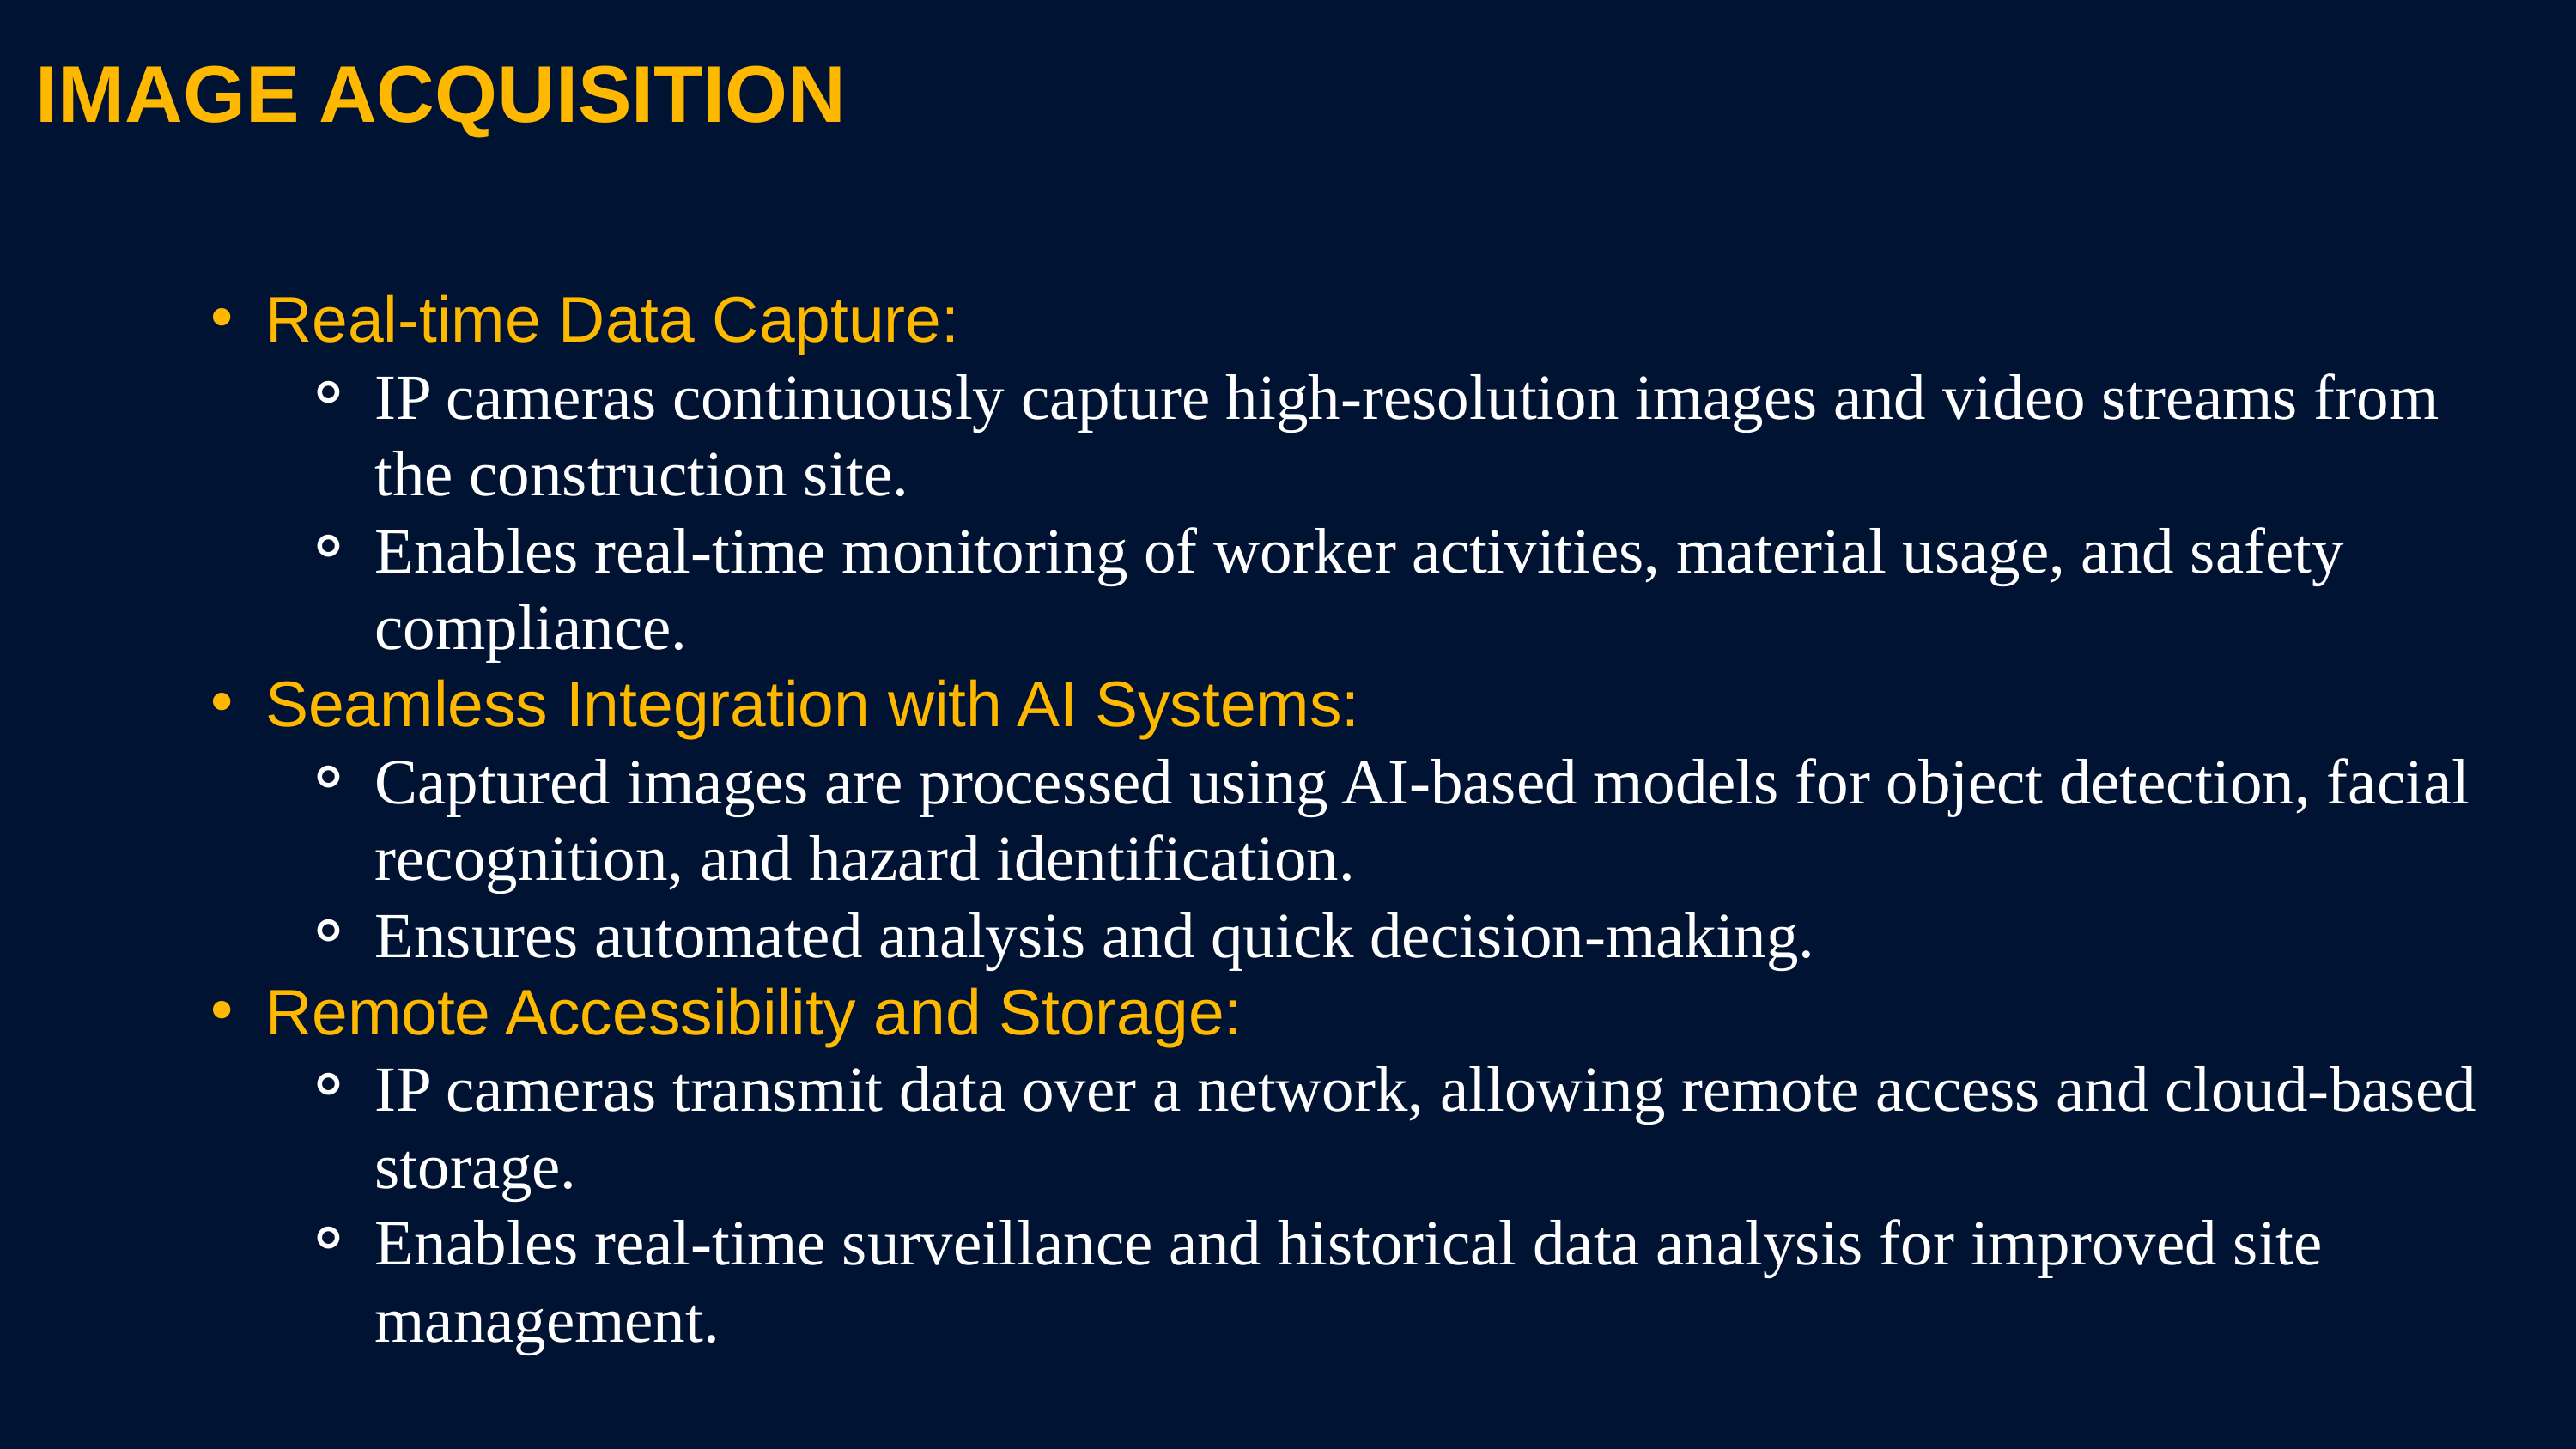

IMAGE ACQUISITION
Real-time Data Capture:
IP cameras continuously capture high-resolution images and video streams from the construction site.
Enables real-time monitoring of worker activities, material usage, and safety compliance.
Seamless Integration with AI Systems:
Captured images are processed using AI-based models for object detection, facial recognition, and hazard identification.
Ensures automated analysis and quick decision-making.
Remote Accessibility and Storage:
IP cameras transmit data over a network, allowing remote access and cloud-based storage.
Enables real-time surveillance and historical data analysis for improved site management.